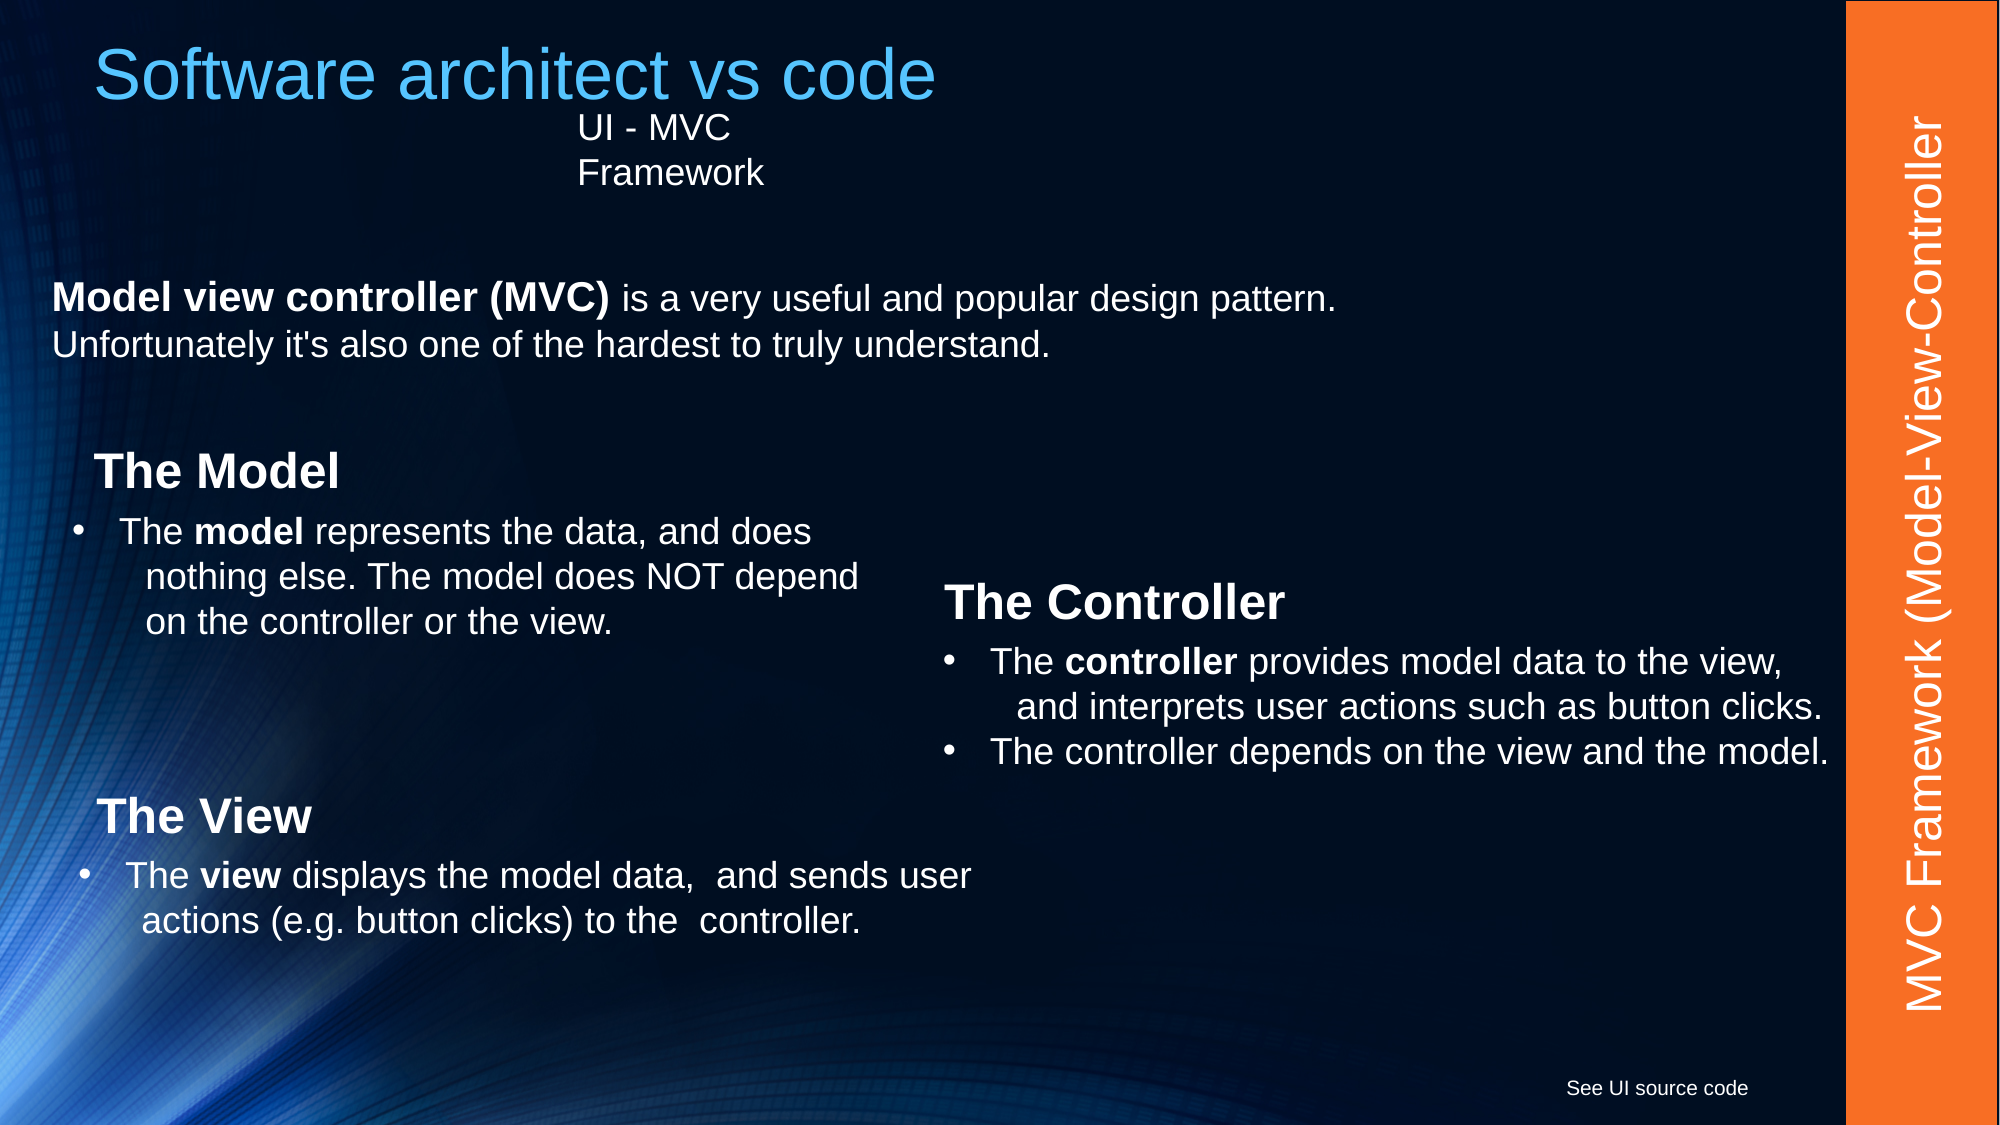

Software architect vs code
UI - MVC Framework
Model view controller (MVC) is a very useful and popular design pattern.
Unfortunately it's also one of the hardest to truly understand.
The Model
The model represents the data, and does
       nothing else. The model does NOT depend
       on the controller or the view.
MVC Framework (Model-View-Controller
The Controller
The controller provides model data to the view,
       and interprets user actions such as button clicks.
The controller depends on the view and the model.
The View
The view displays the model data,  and sends user
      actions (e.g. button clicks) to the  controller.
See UI source code